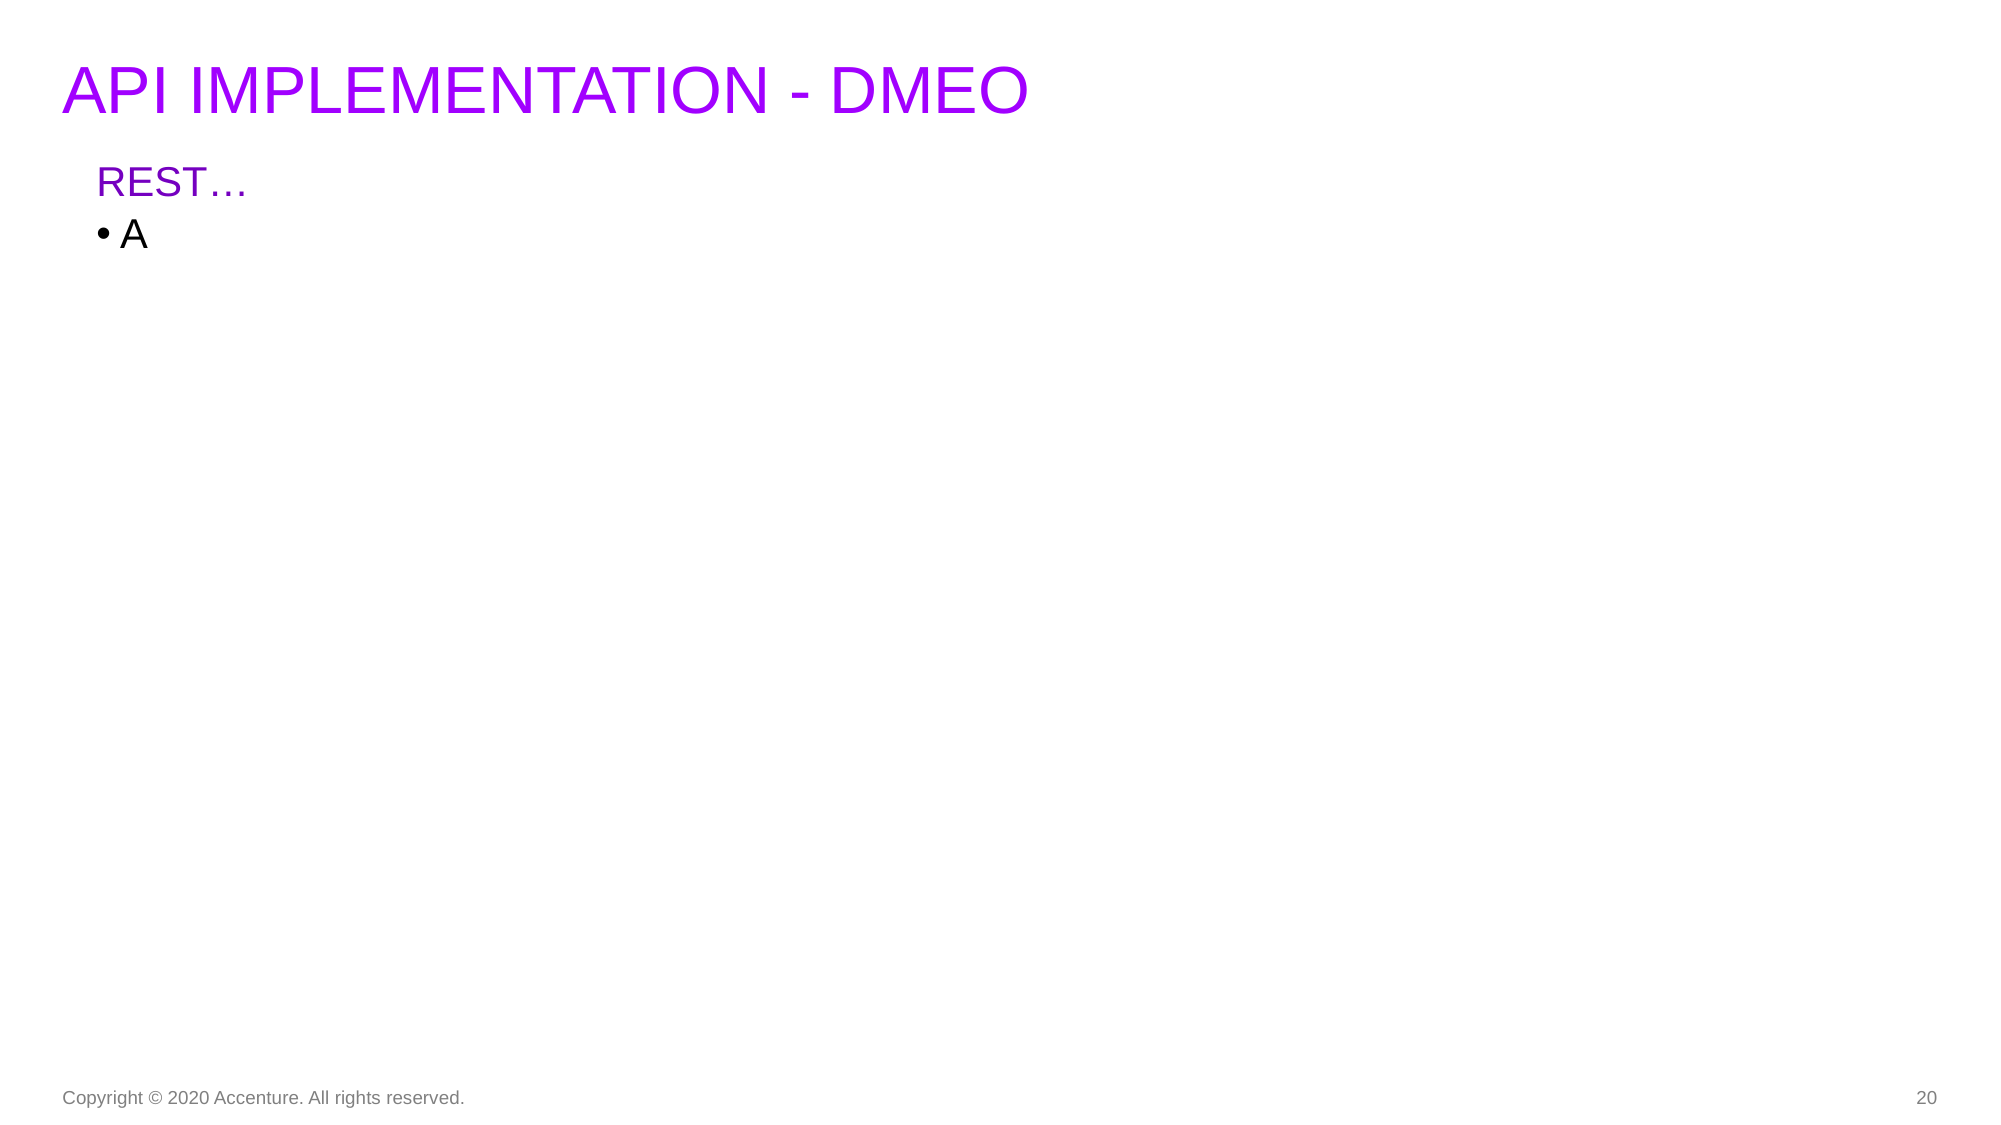

# API IMPLEMENTATION - DMEO
REST…
A